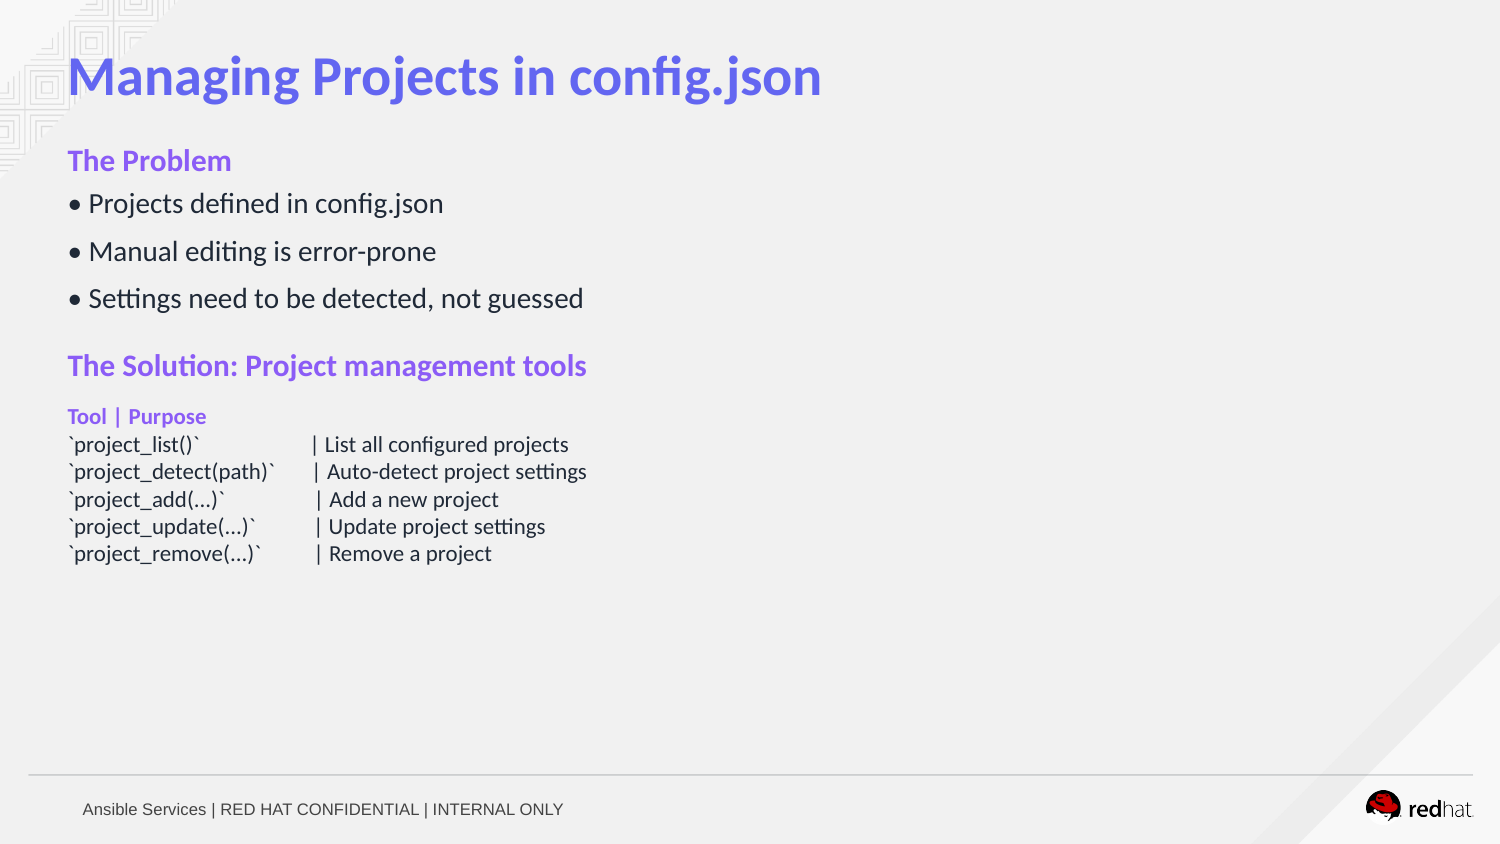

Managing Projects in config.json
The Problem
• Projects defined in config.json
• Manual editing is error-prone
• Settings need to be detected, not guessed
The Solution: Project management tools
Tool | Purpose
`project_list()`                     | List all configured projects
`project_detect(path)`       | Auto-detect project settings
`project_add(...)`                 | Add a new project
`project_update(...)`           | Update project settings
`project_remove(...)`          | Remove a project